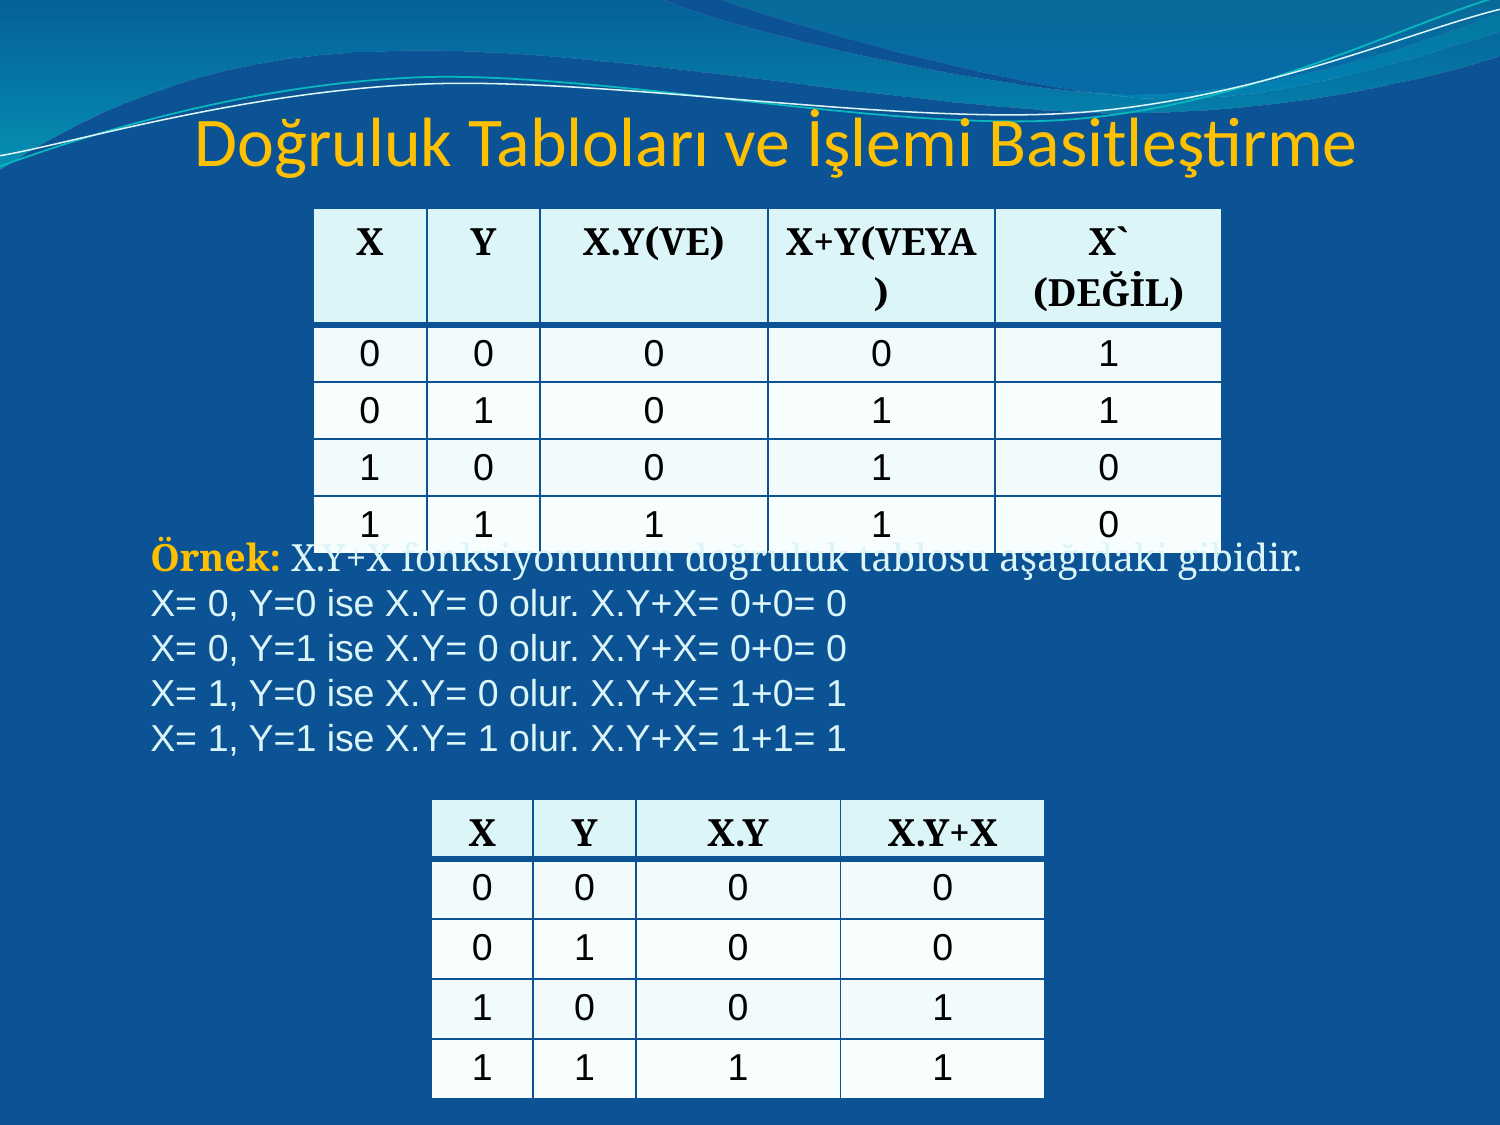

Doğruluk Tabloları ve İşlemi Basitleştirme
| X | Y | X.Y(VE) | X+Y(VEYA) | X` (DEĞİL) |
| --- | --- | --- | --- | --- |
| 0 | 0 | 0 | 0 | 1 |
| 0 | 1 | 0 | 1 | 1 |
| 1 | 0 | 0 | 1 | 0 |
| 1 | 1 | 1 | 1 | 0 |
Örnek: X.Y+X fonksiyonunun doğruluk tablosu aşağıdaki gibidir.
X= 0, Y=0 ise X.Y= 0 olur. X.Y+X= 0+0= 0
X= 0, Y=1 ise X.Y= 0 olur. X.Y+X= 0+0= 0
X= 1, Y=0 ise X.Y= 0 olur. X.Y+X= 1+0= 1
X= 1, Y=1 ise X.Y= 1 olur. X.Y+X= 1+1= 1

| X | Y | X.Y | X.Y+X |
| --- | --- | --- | --- |
| 0 | 0 | 0 | 0 |
| 0 | 1 | 0 | 0 |
| 1 | 0 | 0 | 1 |
| 1 | 1 | 1 | 1 |